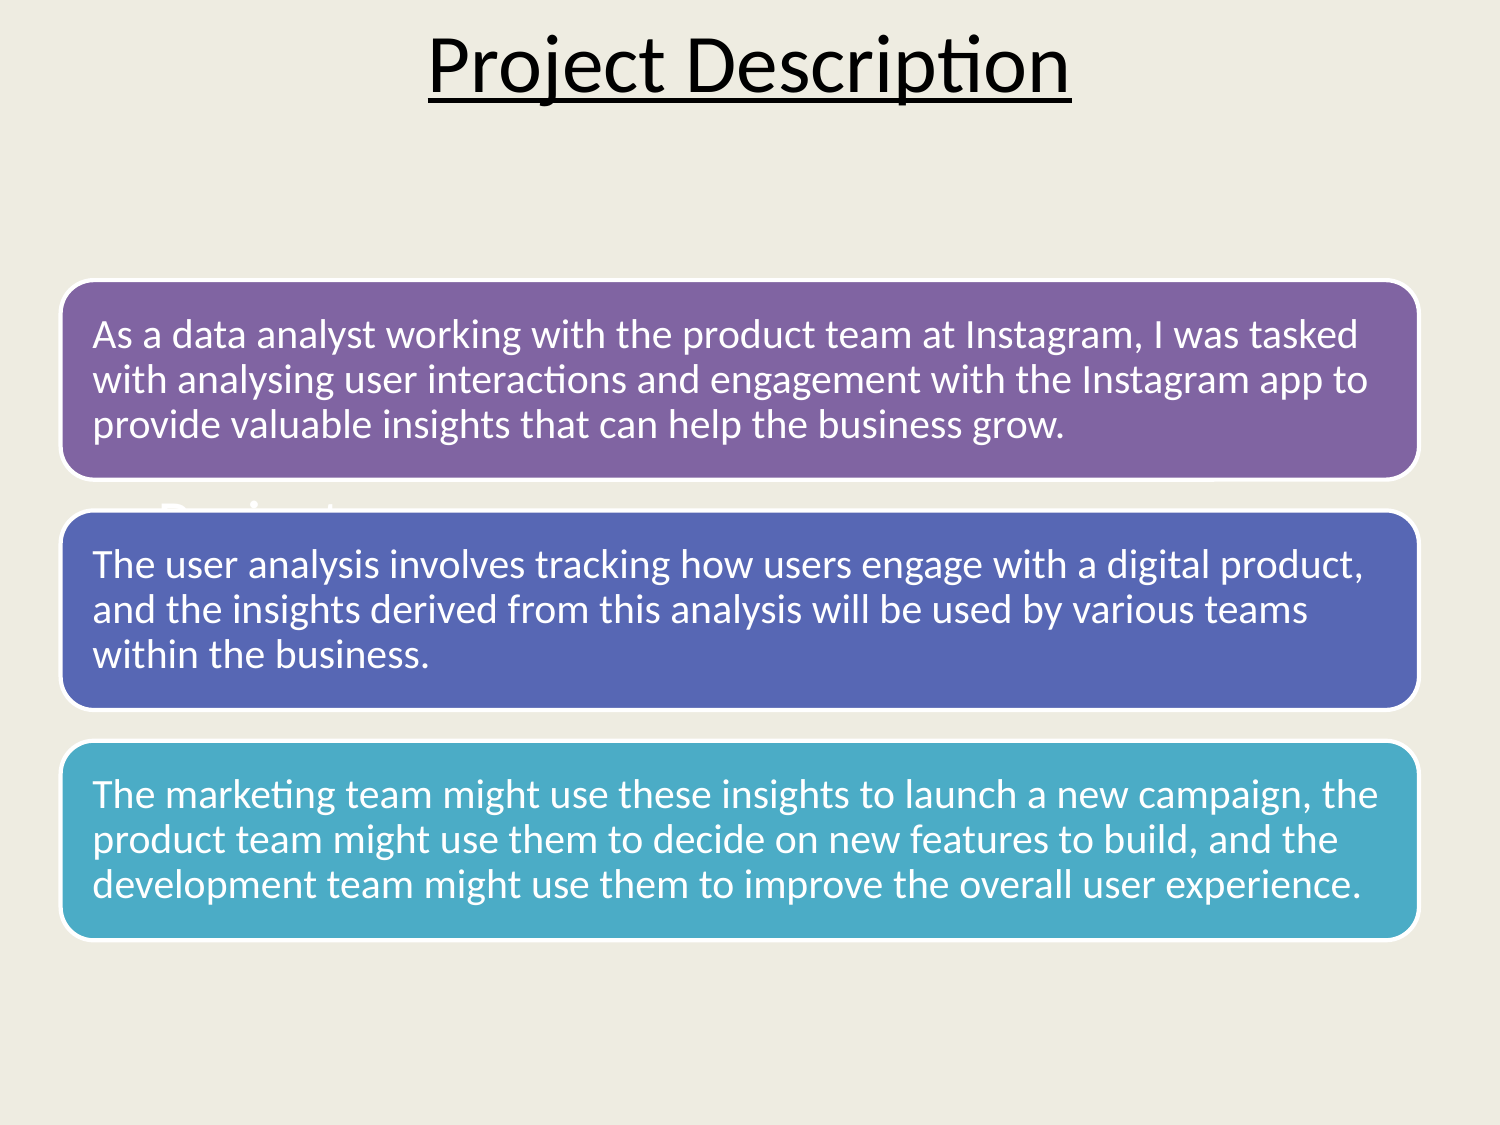

Project Description
# Project Description
As a data analyst working with the product team at Instagram, I was tasked with analysing user interactions and engagement with the Instagram app to provide valuable insights that can help the business grow.
The user analysis involves tracking how users engage with a digital product, and the insights derived from this analysis will be used by various teams within the business.
The marketing team might use these insights to launch a new campaign, the product team might use them to decide on new features to build, and the development team might use them to improve the overall user experience.